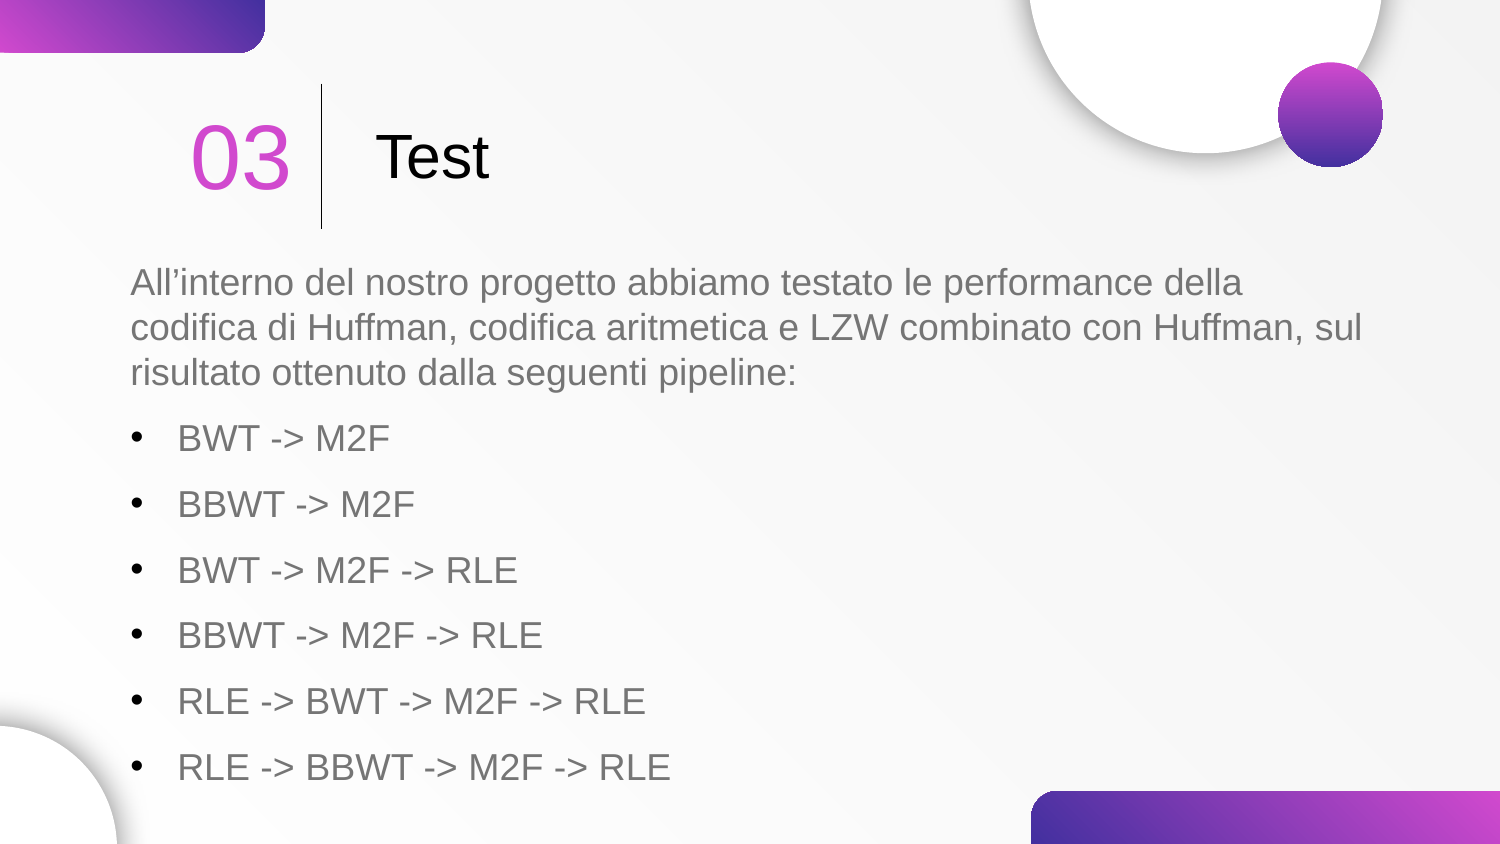

03
Test
All’interno del nostro progetto abbiamo testato le performance della codifica di Huffman, codifica aritmetica e LZW combinato con Huffman, sul risultato ottenuto dalla seguenti pipeline:
BWT -> M2F
BBWT -> M2F
BWT -> M2F -> RLE
BBWT -> M2F -> RLE
RLE -> BWT -> M2F -> RLE
RLE -> BBWT -> M2F -> RLE